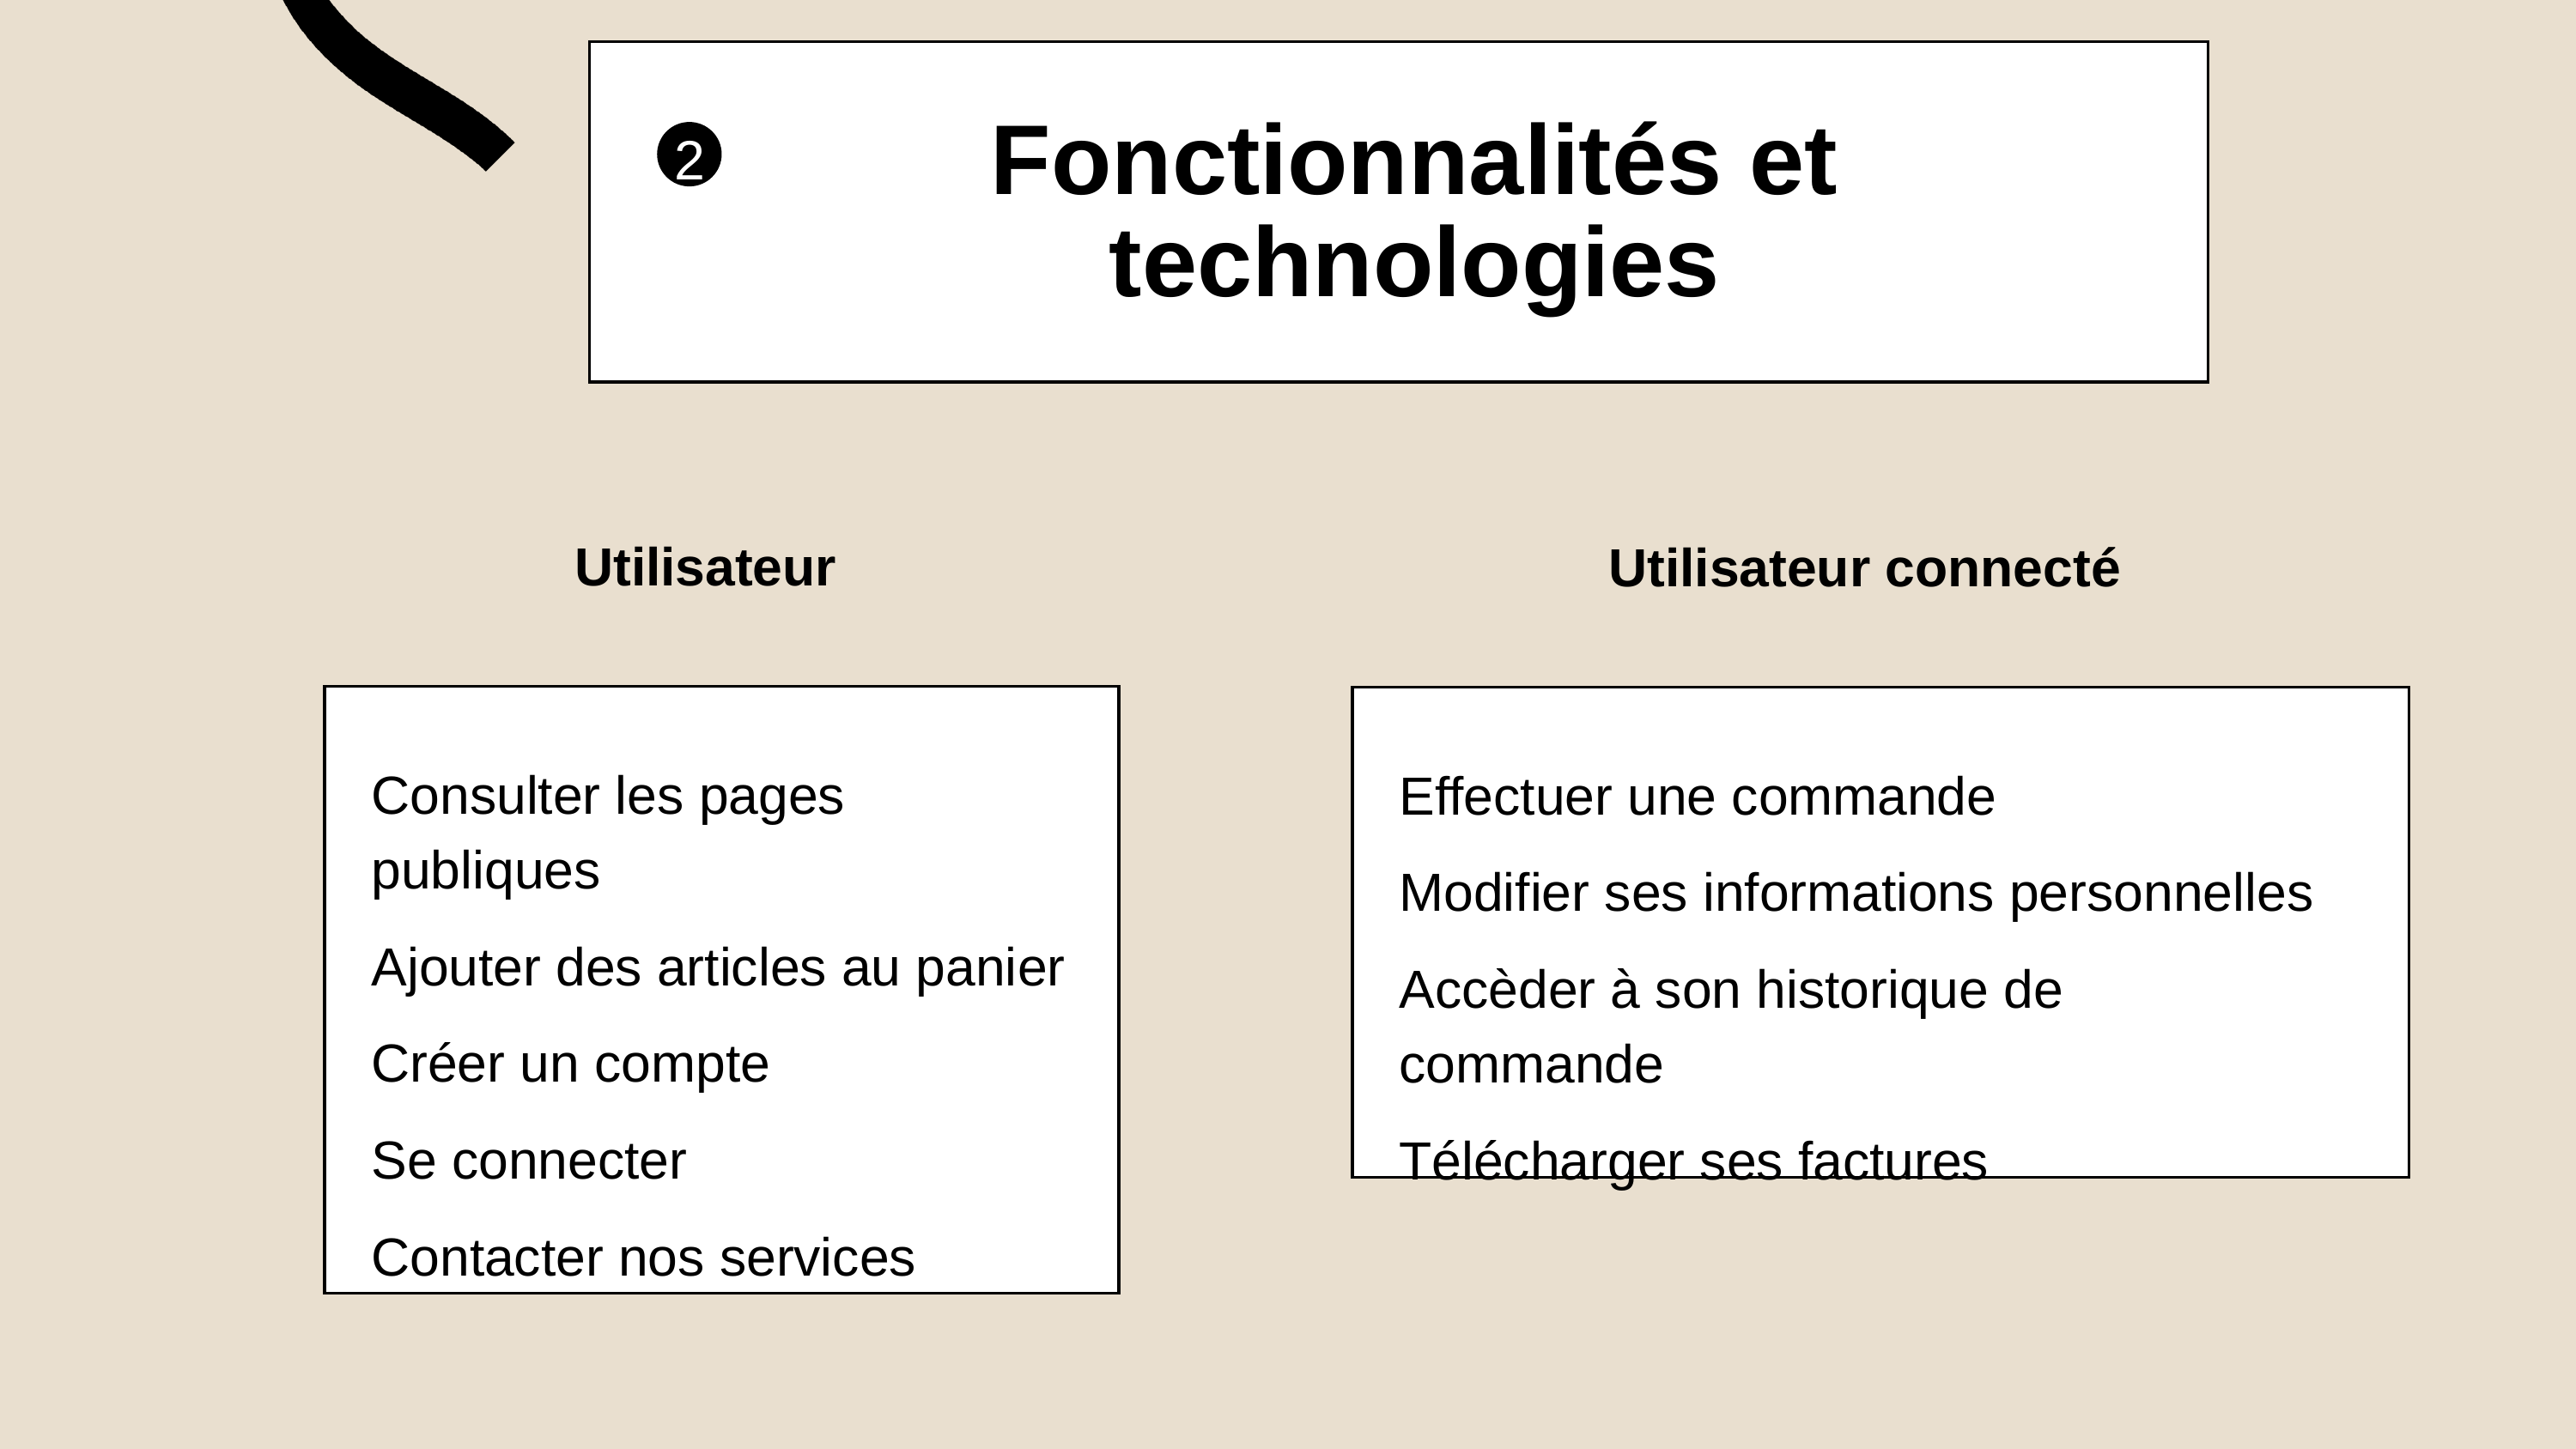

Fonctionnalités et technologies

2
Utilisateur
Utilisateur connecté

Consulter les pages publiques
Ajouter des articles au panier
Créer un compte
Se connecter
Contacter nos services
Effectuer une commande
Modifier ses informations personnelles
Accèder à son historique de commande
Télécharger ses factures